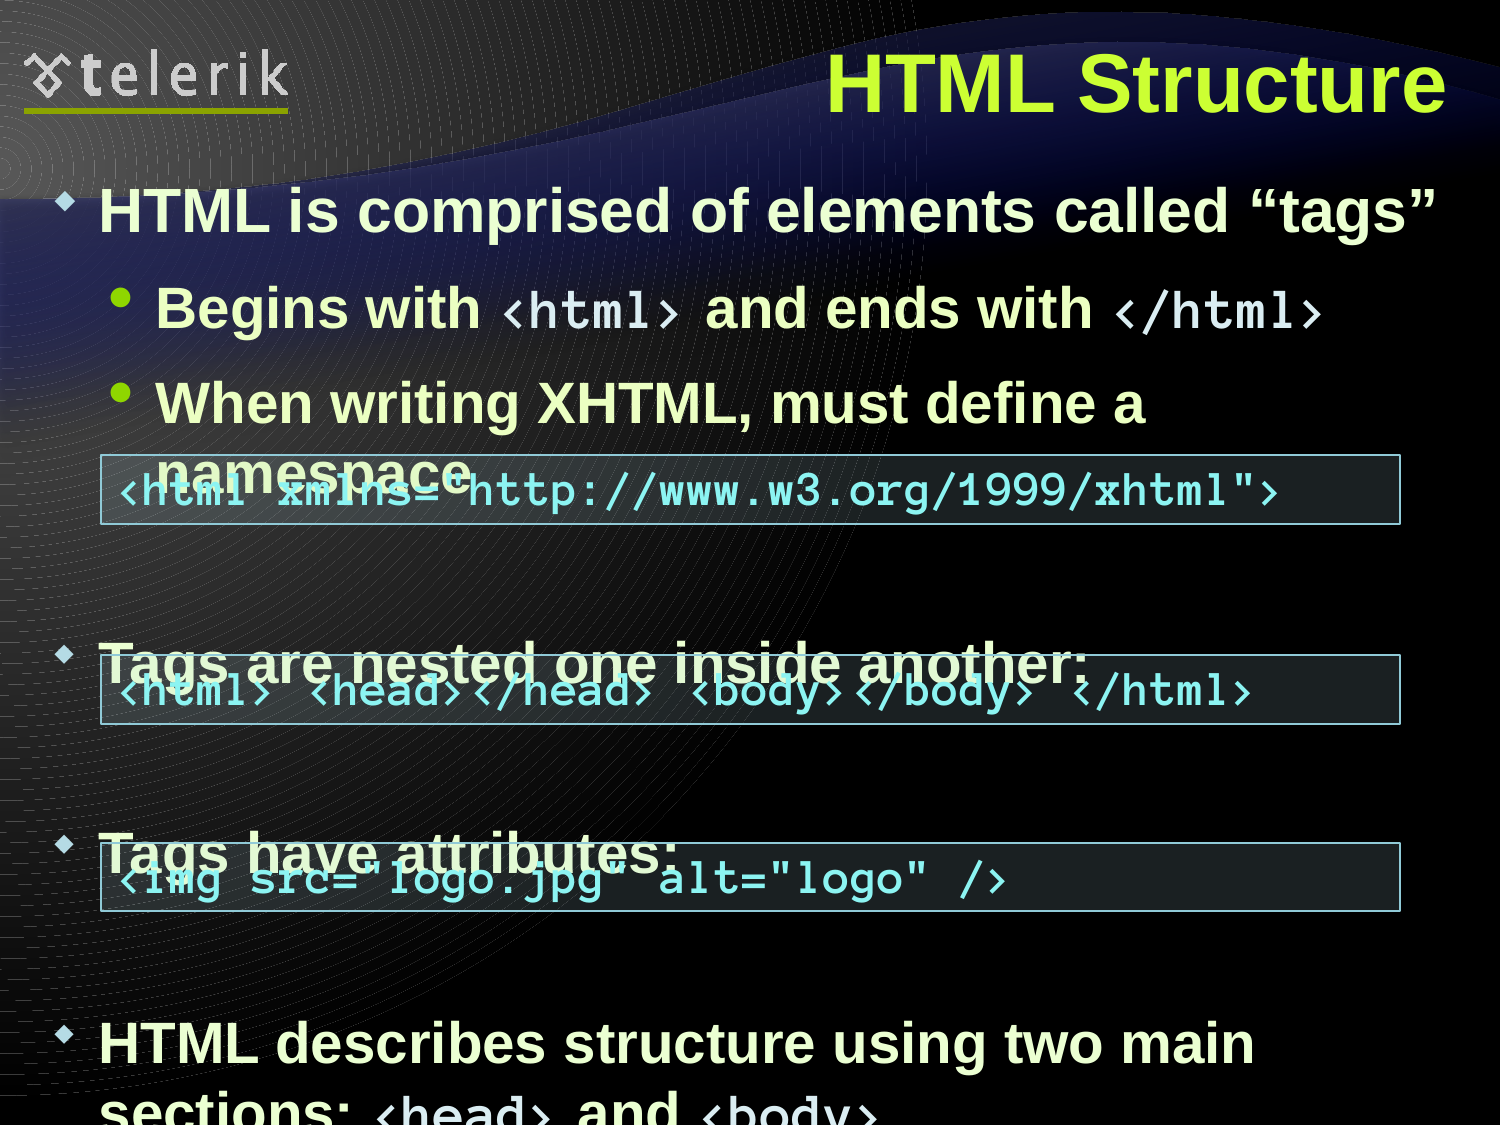

# HTML Structure
HTML is comprised of elements called “tags”
Begins with <html> and ends with </html>
When writing XHTML, must define a namespace

Tags are nested one inside another:

Tags have attributes:

HTML describes structure using two main sections: <head> and <body>
<html xmlns="http://www.w3.org/1999/xhtml">
<html> <head></head> <body></body> </html>
<img src="logo.jpg" alt="logo" />